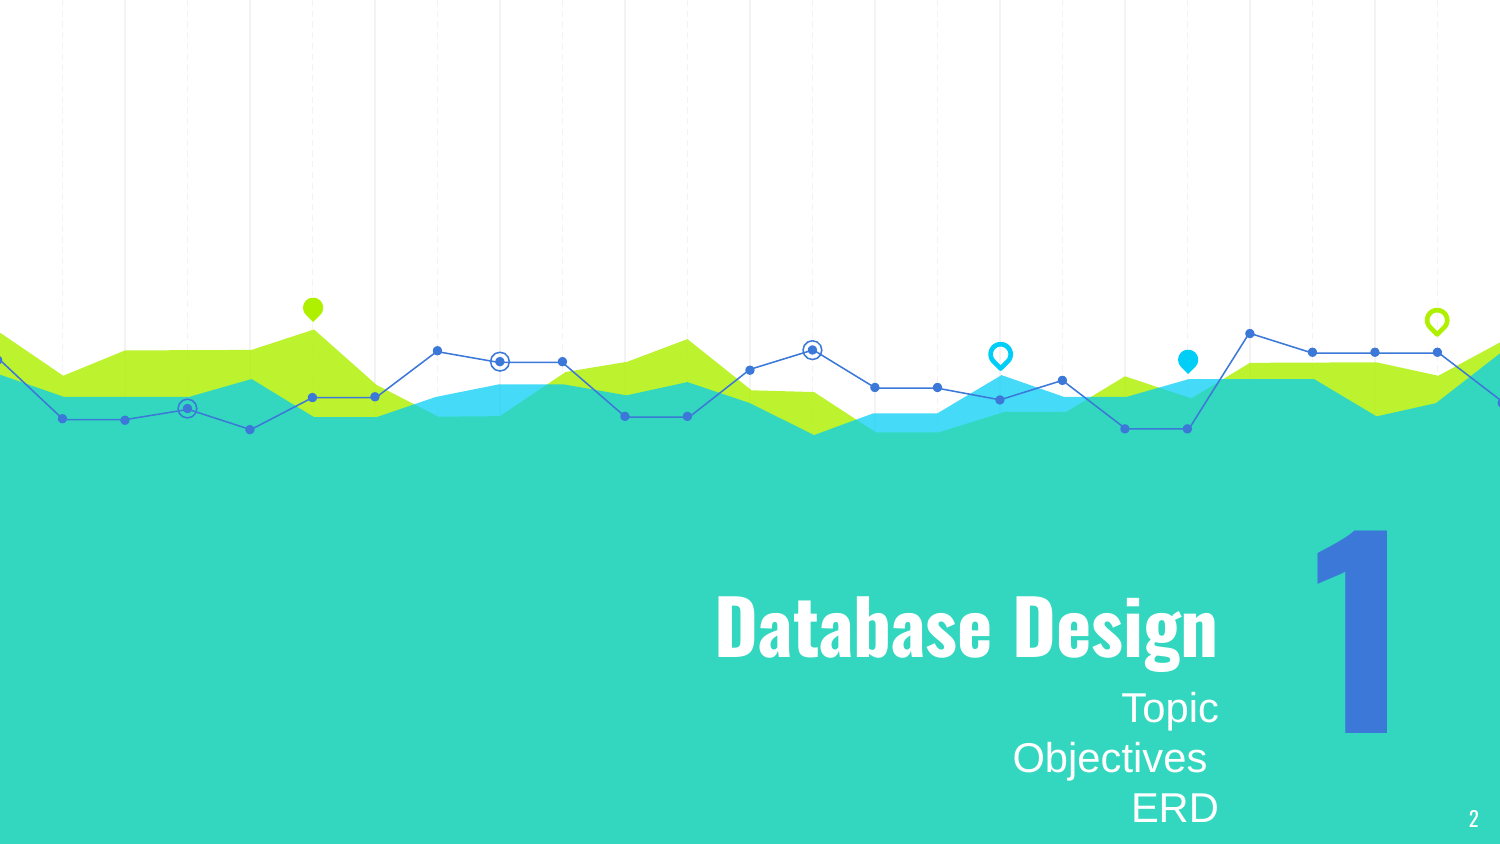

# Database Design
1
Topic
Objectives
ERD
2